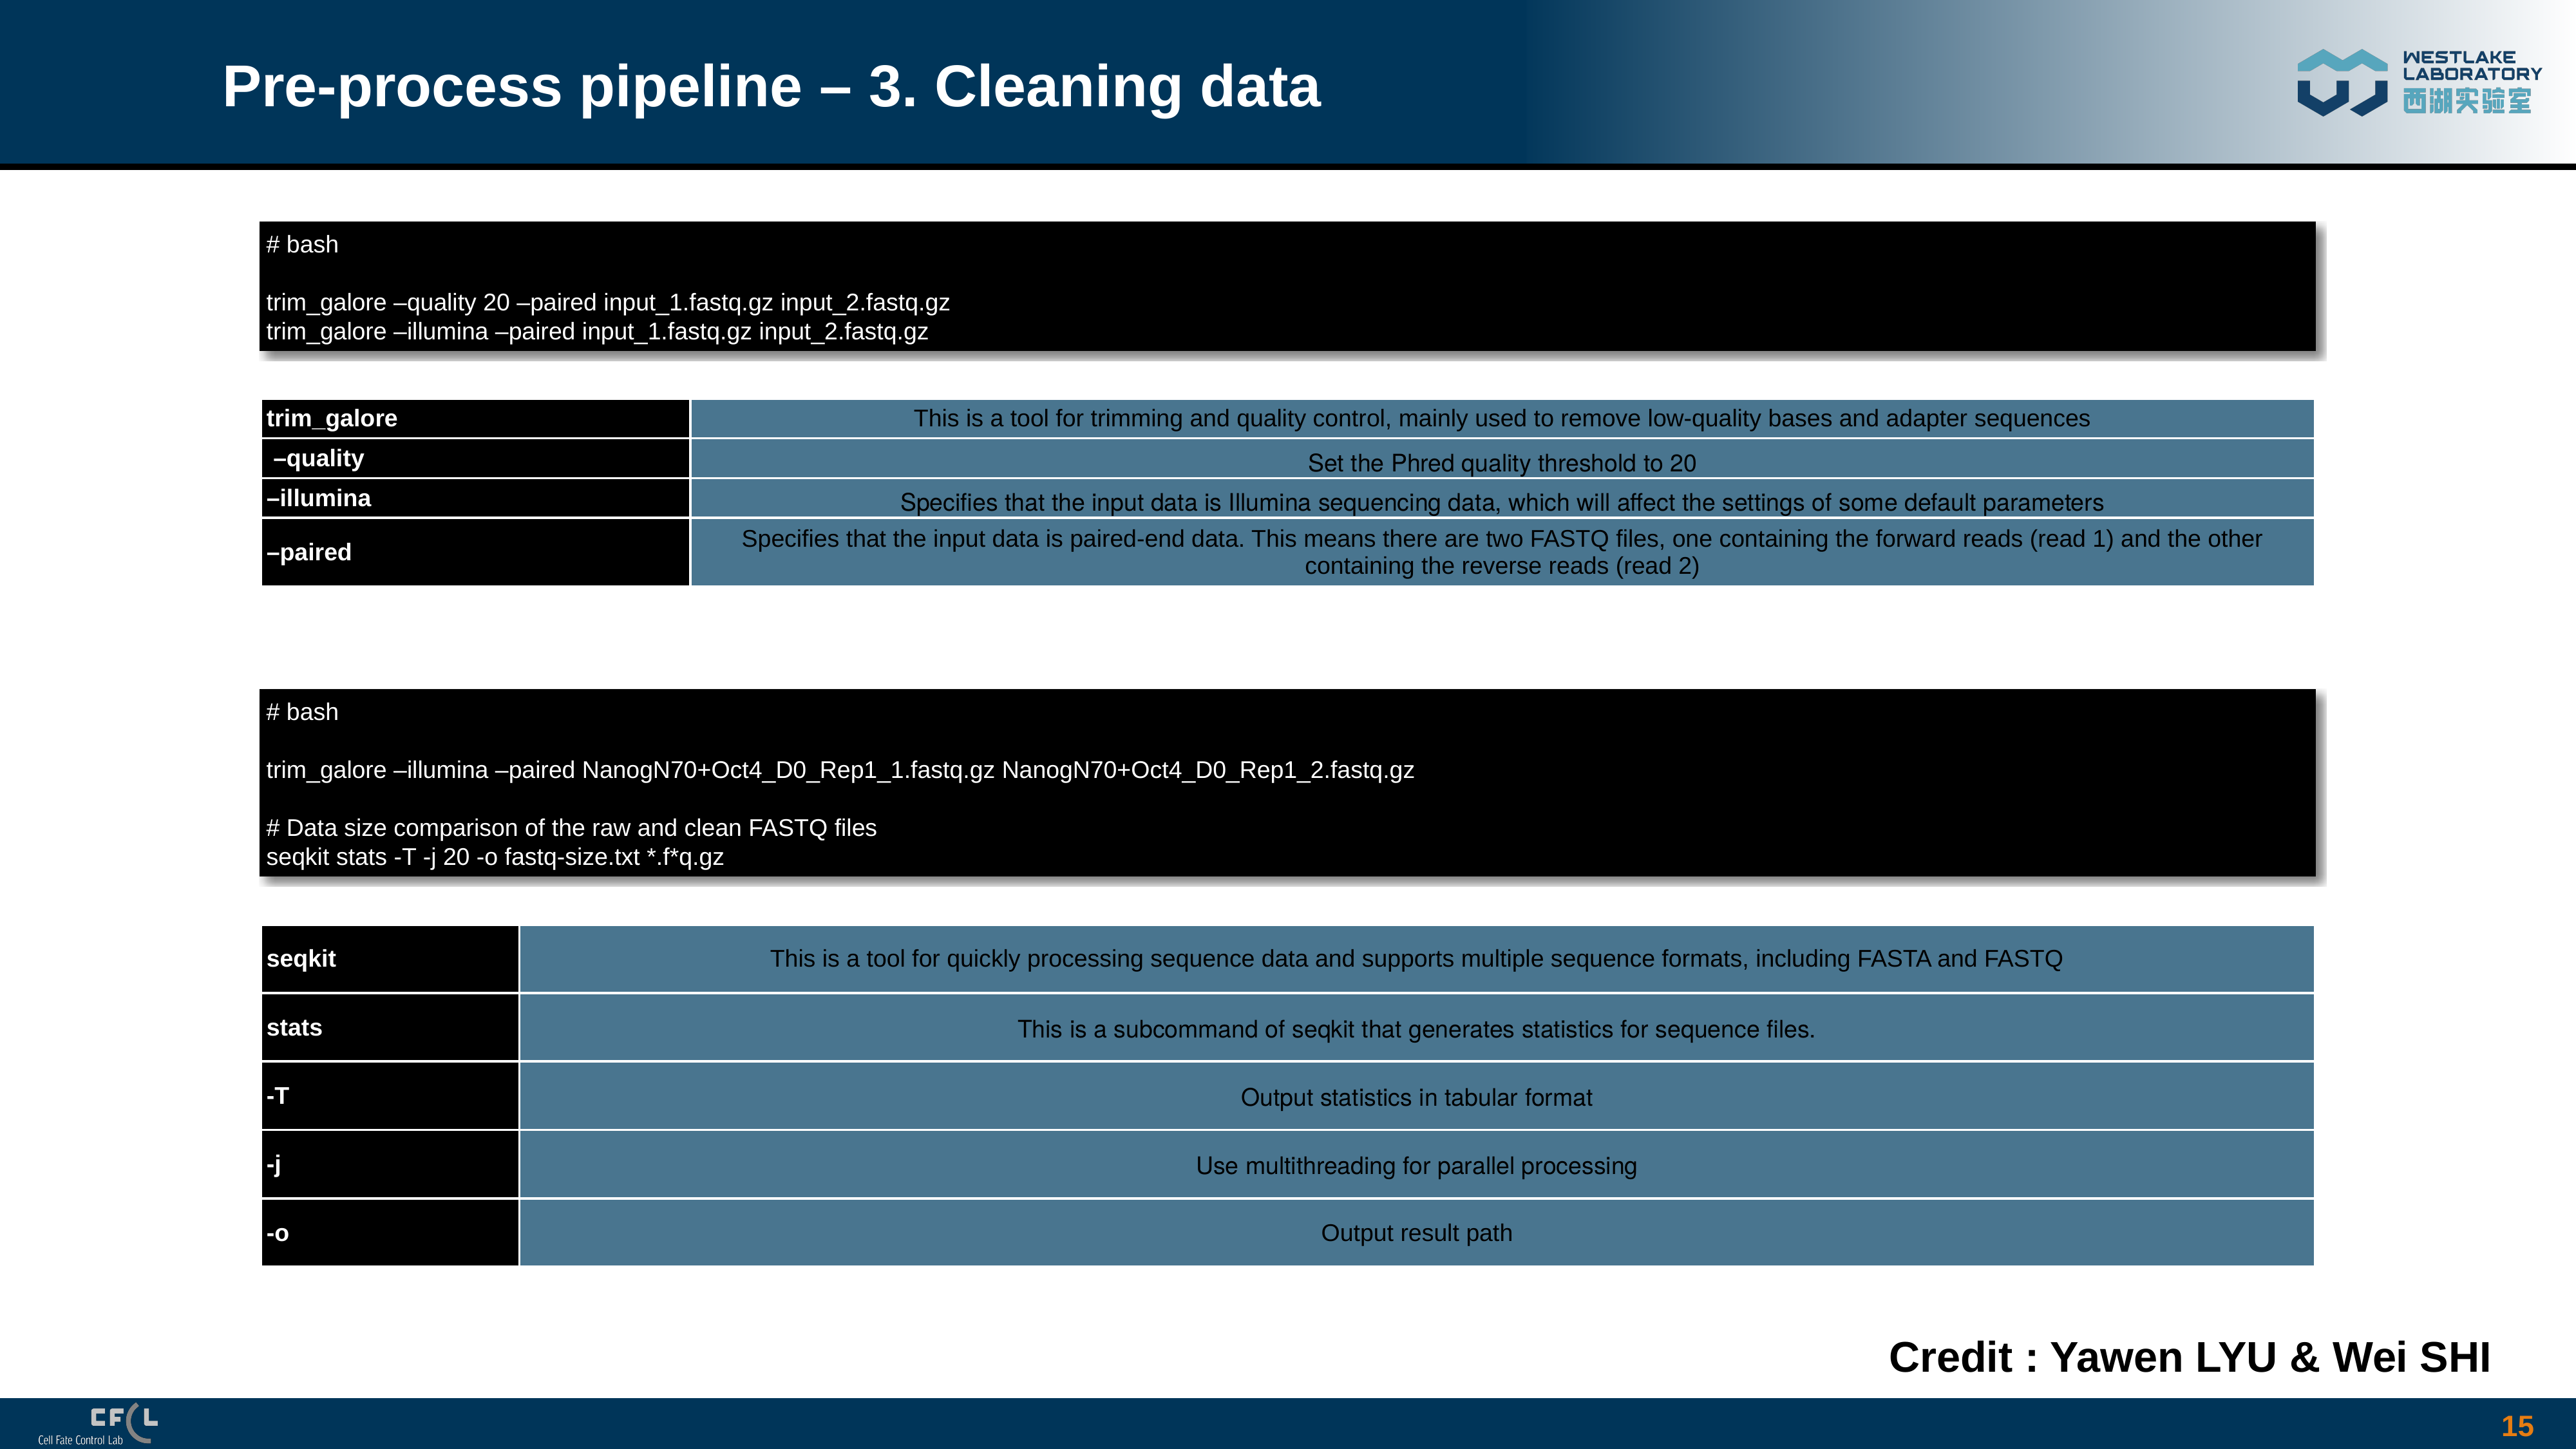

# Pre-process pipeline – 3. Cleaning data
# bash

trim_galore –quality 20 –paired input_1.fastq.gz input_2.fastq.gz
trim_galore –illumina –paired input_1.fastq.gz input_2.fastq.gz
| trim\_galore | This is a tool for trimming and quality control, mainly used to remove low-quality bases and adapter sequences |
| --- | --- |
| –quality | Set the Phred quality threshold to 20 |
| –illumina | Specifies that the input data is Illumina sequencing data, which will affect the settings of some default parameters |
| –paired | Specifies that the input data is paired-end data. This means there are two FASTQ files, one containing the forward reads (read 1) and the other containing the reverse reads (read 2) |
# bash

trim_galore –illumina –paired NanogN70+Oct4_D0_Rep1_1.fastq.gz NanogN70+Oct4_D0_Rep1_2.fastq.gz

# Data size comparison of the raw and clean FASTQ files
seqkit stats -T -j 20 -o fastq-size.txt *.f*q.gz
| seqkit | This is a tool for quickly processing sequence data and supports multiple sequence formats, including FASTA and FASTQ |
| --- | --- |
| stats | This is a subcommand of seqkit that generates statistics for sequence files. |
| -T | Output statistics in tabular format |
| -j | Use multithreading for parallel processing |
| -o | Output result path |
Credit : Yawen LYU & Wei SHI
15